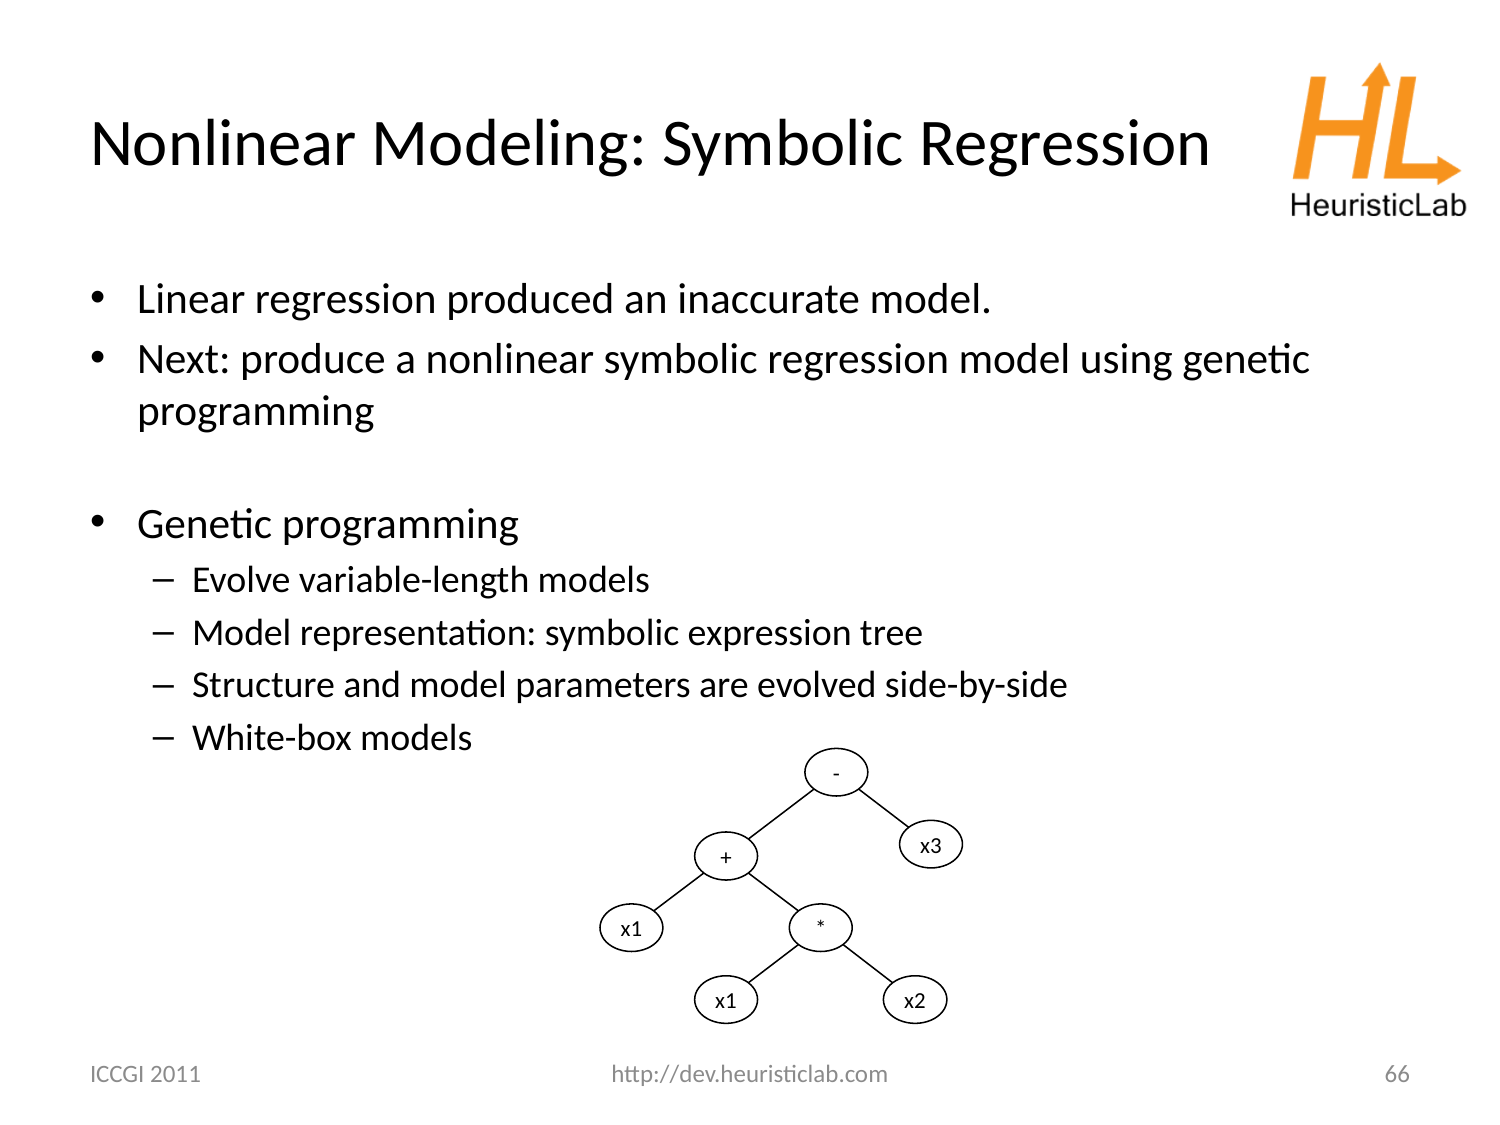

# Nonlinear Modeling: Symbolic Regression
Linear regression produced an inaccurate model.
Next: produce a nonlinear symbolic regression model using genetic programming

Genetic programming
Evolve variable-length models
Model representation: symbolic expression tree
Structure and model parameters are evolved side-by-side
White-box models
-
x3
+
x1
*
x1
x2
ICCGI 2011
http://dev.heuristiclab.com
66